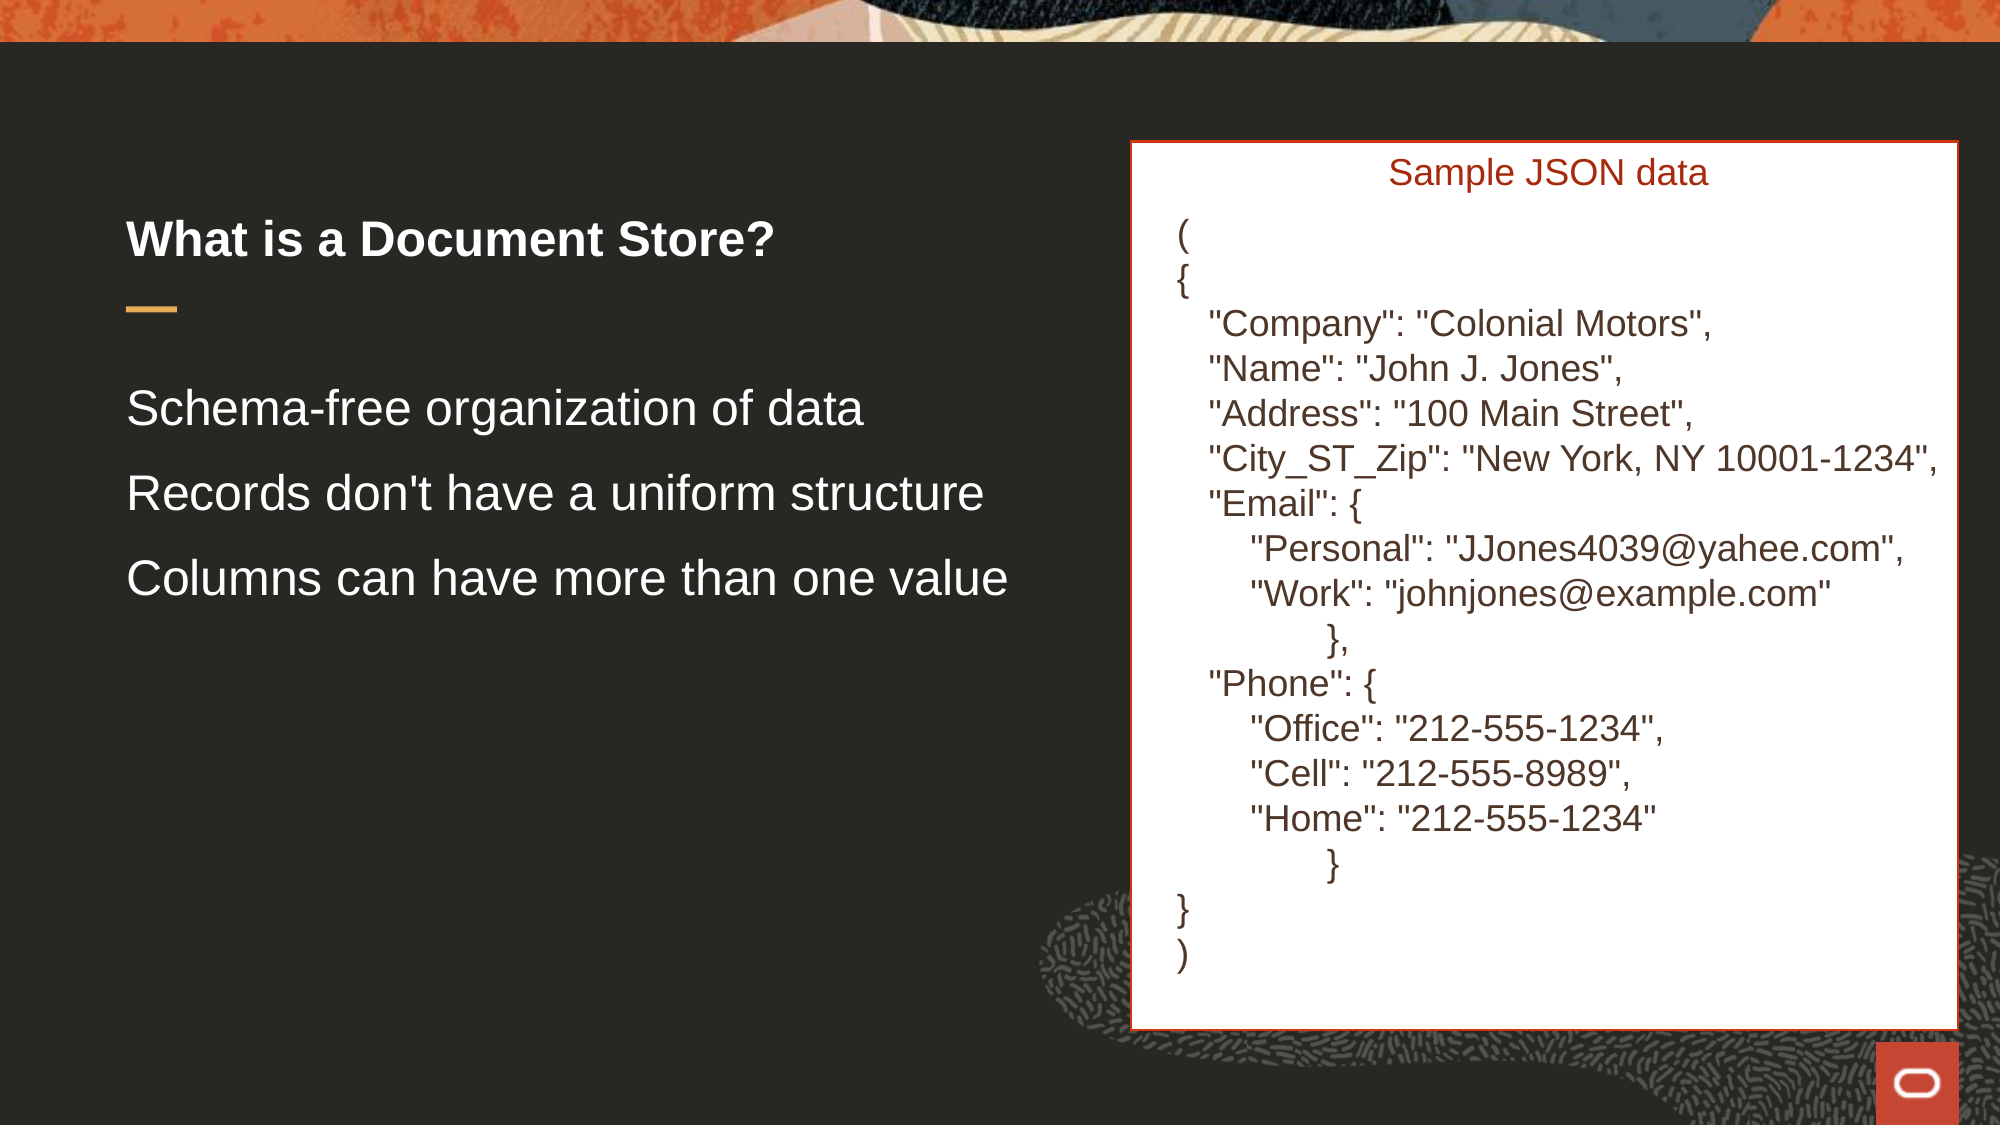

# What is a Document Store?
Sample JSON data

(
{
   "Company": "Colonial Motors",
   "Name": "John J. Jones",
   "Address": "100 Main Street",
   "City_ST_Zip": "New York, NY 10001-1234",
   "Email": {
       "Personal": "JJones4039@yahee.com",
       "Work": "johnjones@example.com"
	},
   "Phone": {
       "Office": "212-555-1234",
       "Cell": "212-555-8989",
       "Home": "212-555-1234"
	}
}
)
Schema-free organization of data
Records don't have a uniform structure
Columns can have more than one value
14